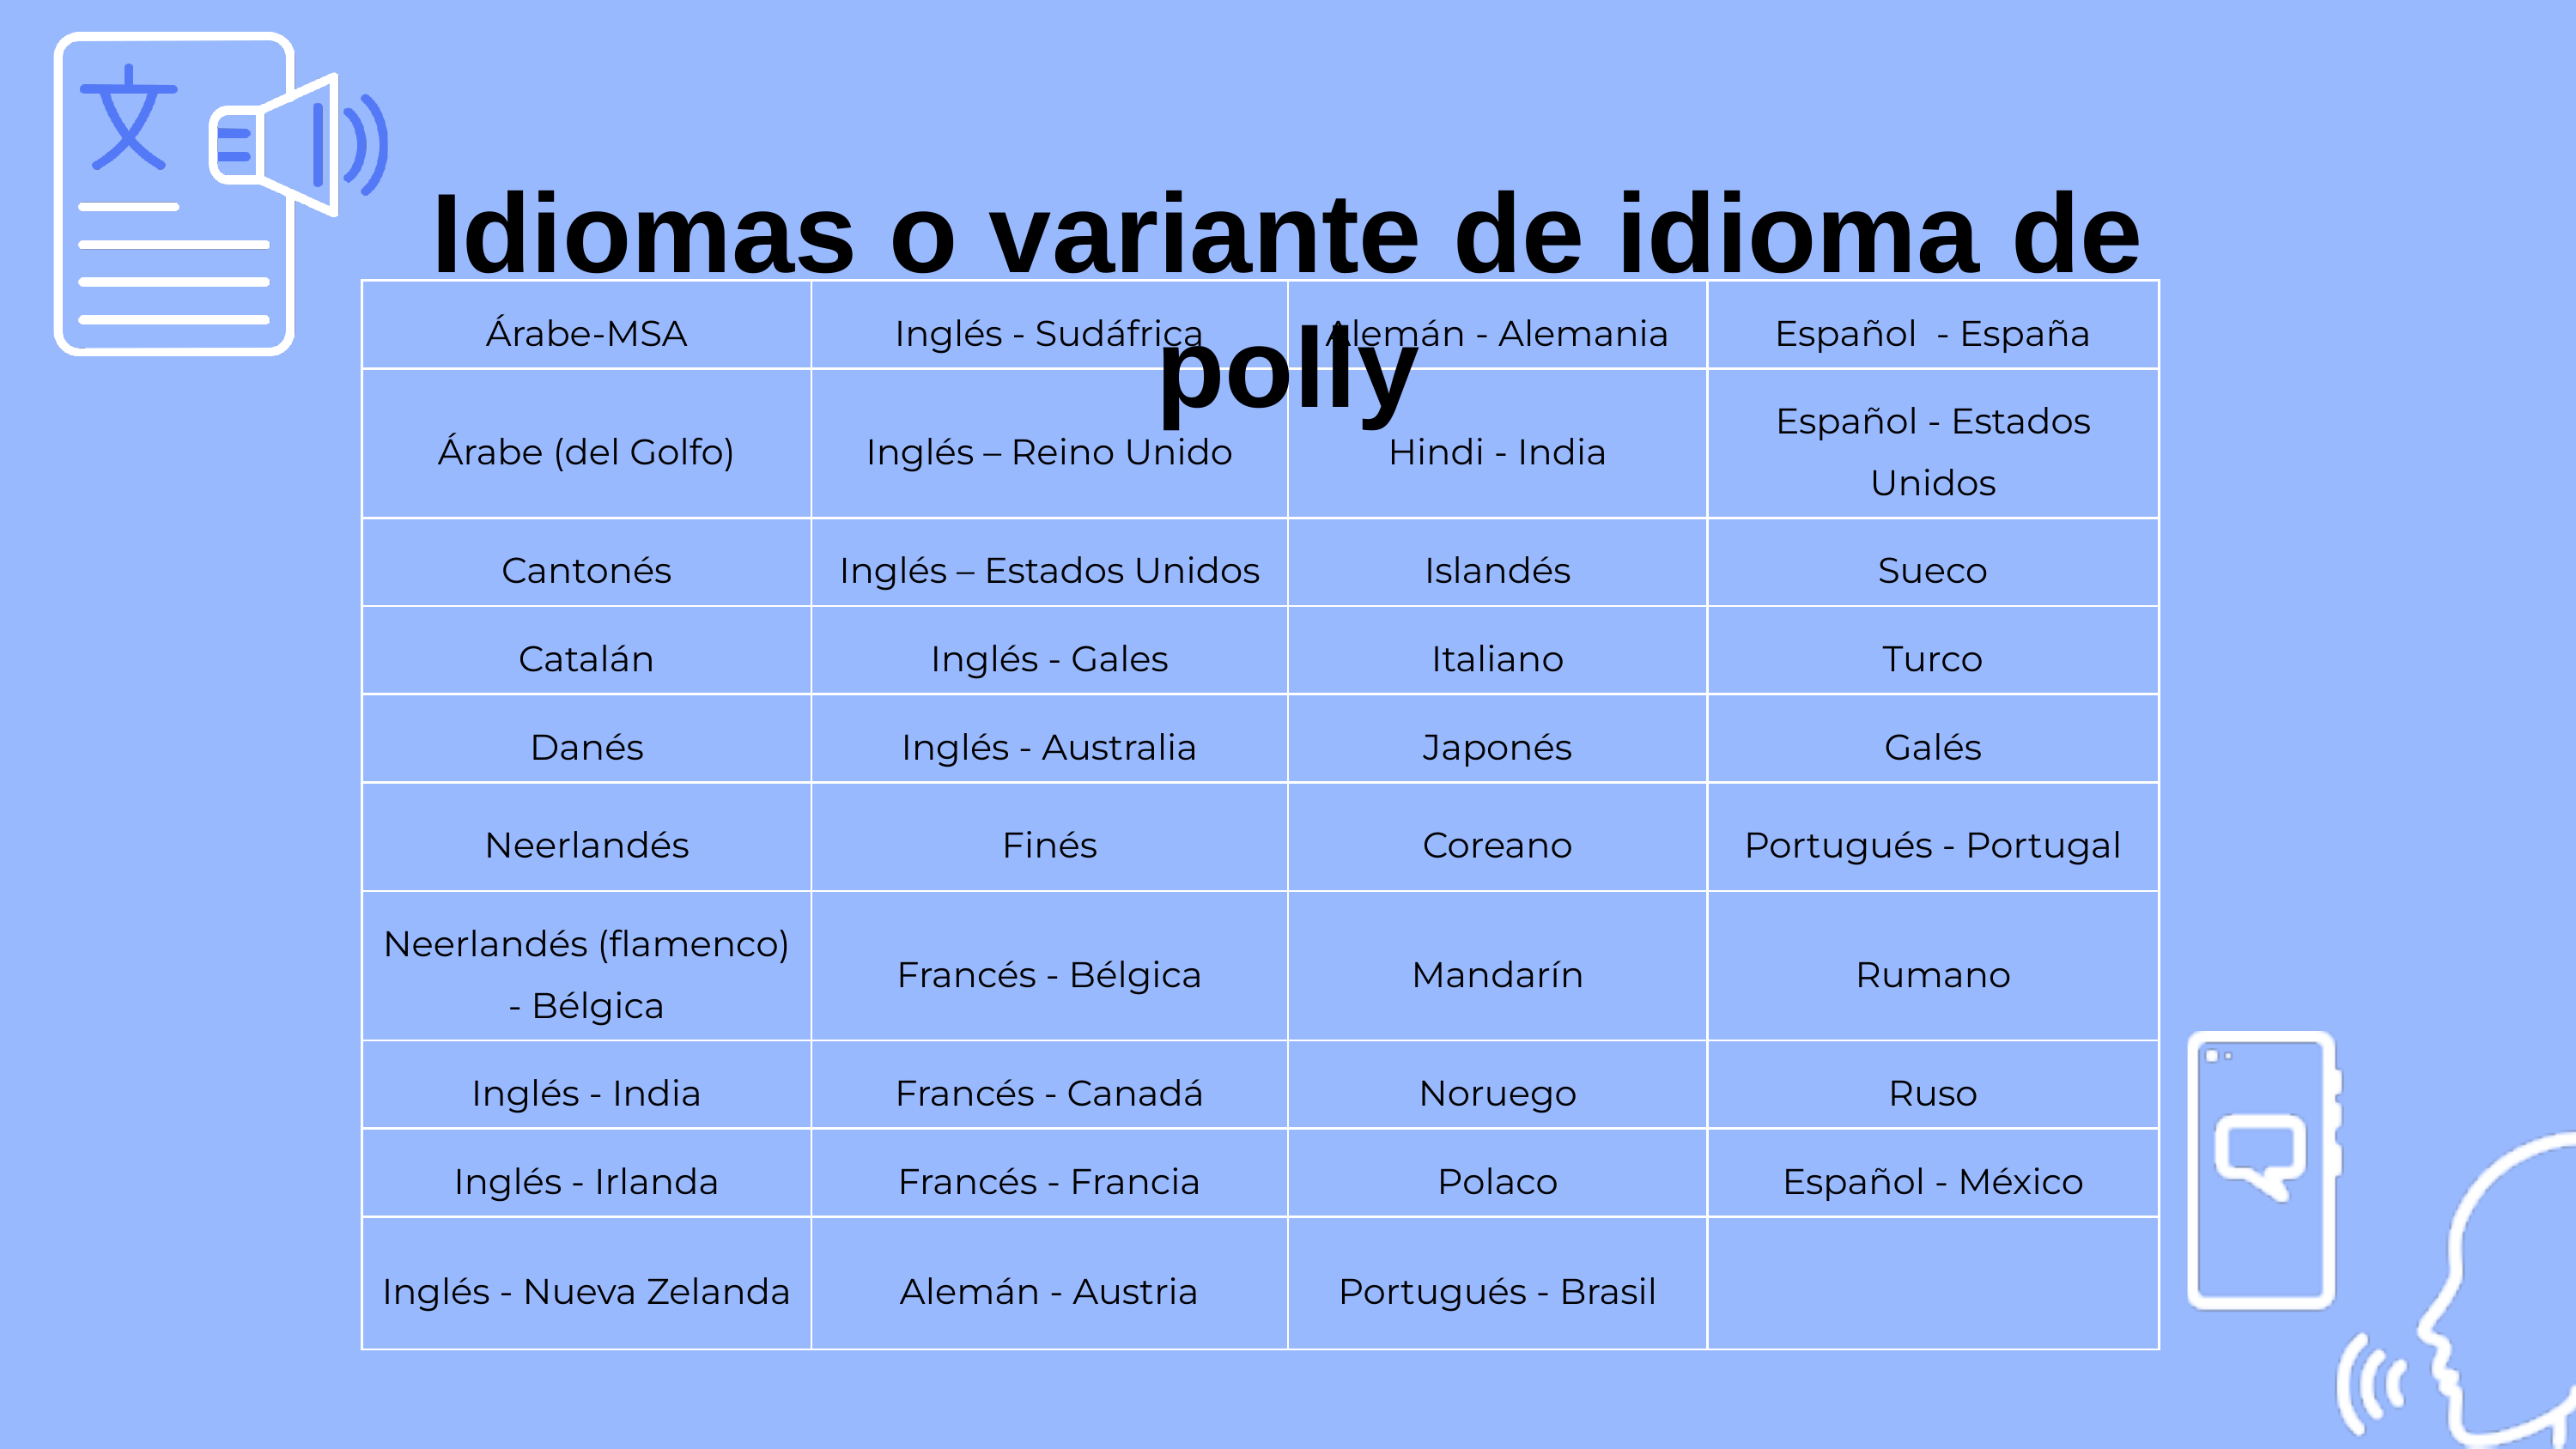

Idiomas o variante de idioma de polly
| Árabe-MSA | Inglés - Sudáfrica | Alemán - Alemania | Español  - España |
| --- | --- | --- | --- |
| Árabe (del Golfo) | Inglés – Reino Unido | Hindi - India | Español - Estados Unidos |
| Cantonés | Inglés – Estados Unidos | Islandés | Sueco |
| Catalán | Inglés - Gales | Italiano | Turco |
| Danés | Inglés - Australia | Japonés | Galés |
| Neerlandés | Finés | Coreano | Portugués - Portugal |
| Neerlandés (flamenco) - Bélgica | Francés - Bélgica | Mandarín | Rumano |
| Inglés - India | Francés - Canadá | Noruego | Ruso |
| Inglés - Irlanda | Francés - Francia | Polaco | Español - México |
| Inglés - Nueva Zelanda | Alemán - Austria | Portugués - Brasil |  |